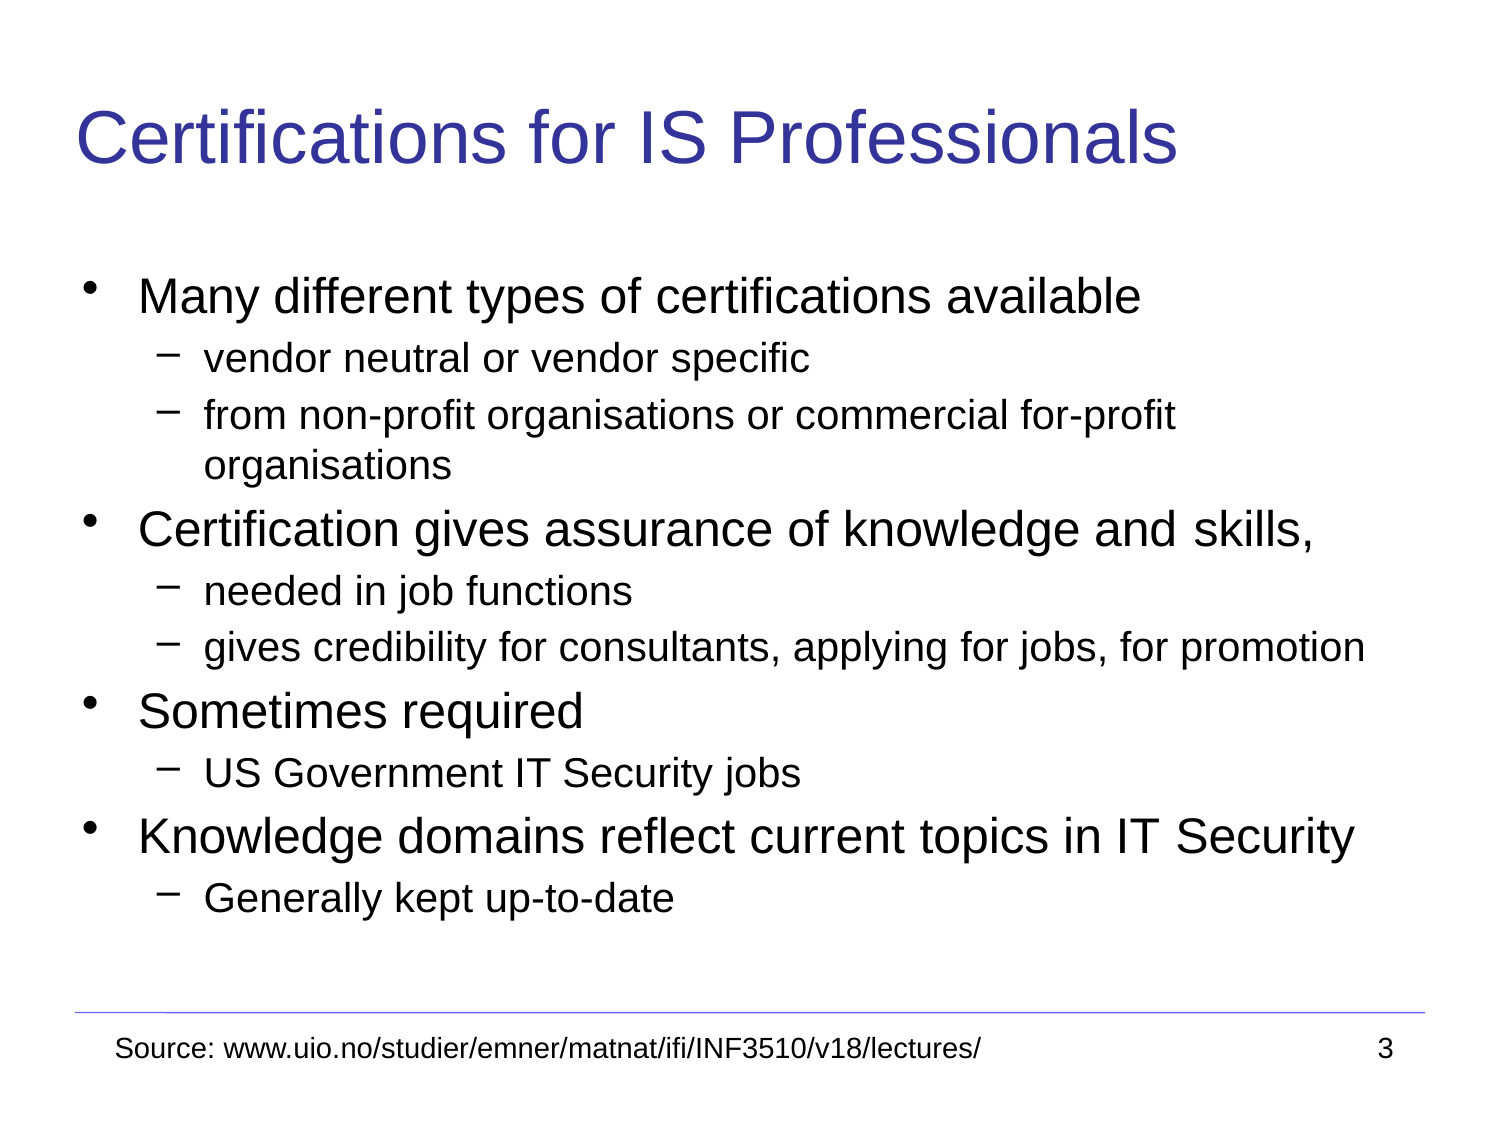

# Certifications for IS Professionals
Many different types of certifications available
vendor neutral or vendor specific
from non-profit organisations or commercial for-profit organisations
Certification gives assurance of knowledge and skills,
needed in job functions
gives credibility for consultants, applying for jobs, for promotion
Sometimes required
US Government IT Security jobs
Knowledge domains reflect current topics in IT Security
Generally kept up-to-date
Source: www.uio.no/studier/emner/matnat/ifi/INF3510/v18/lectures/
3